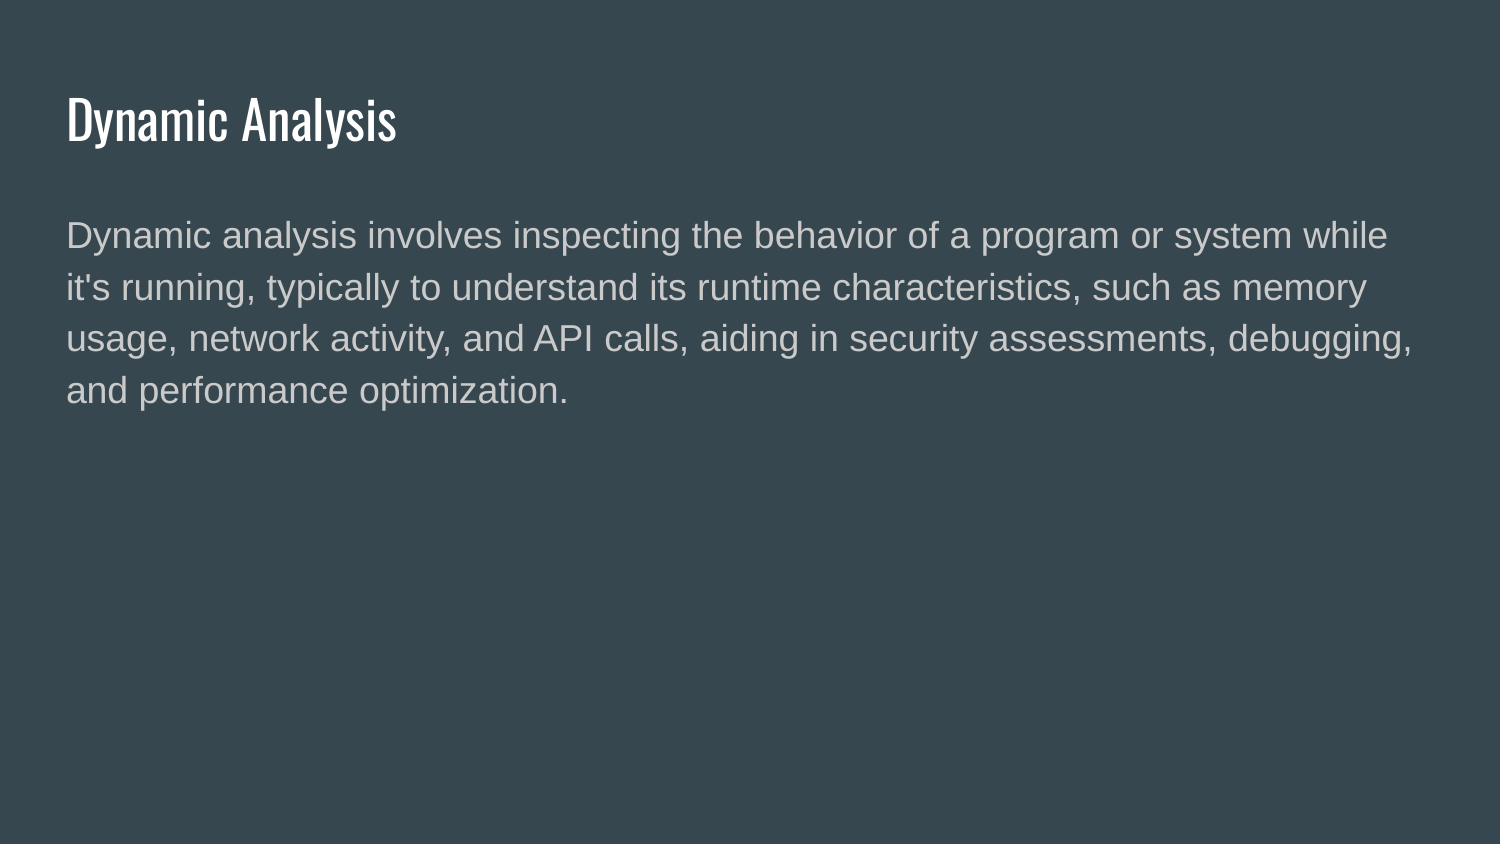

# Dynamic Analysis
Dynamic analysis involves inspecting the behavior of a program or system while it's running, typically to understand its runtime characteristics, such as memory usage, network activity, and API calls, aiding in security assessments, debugging, and performance optimization.